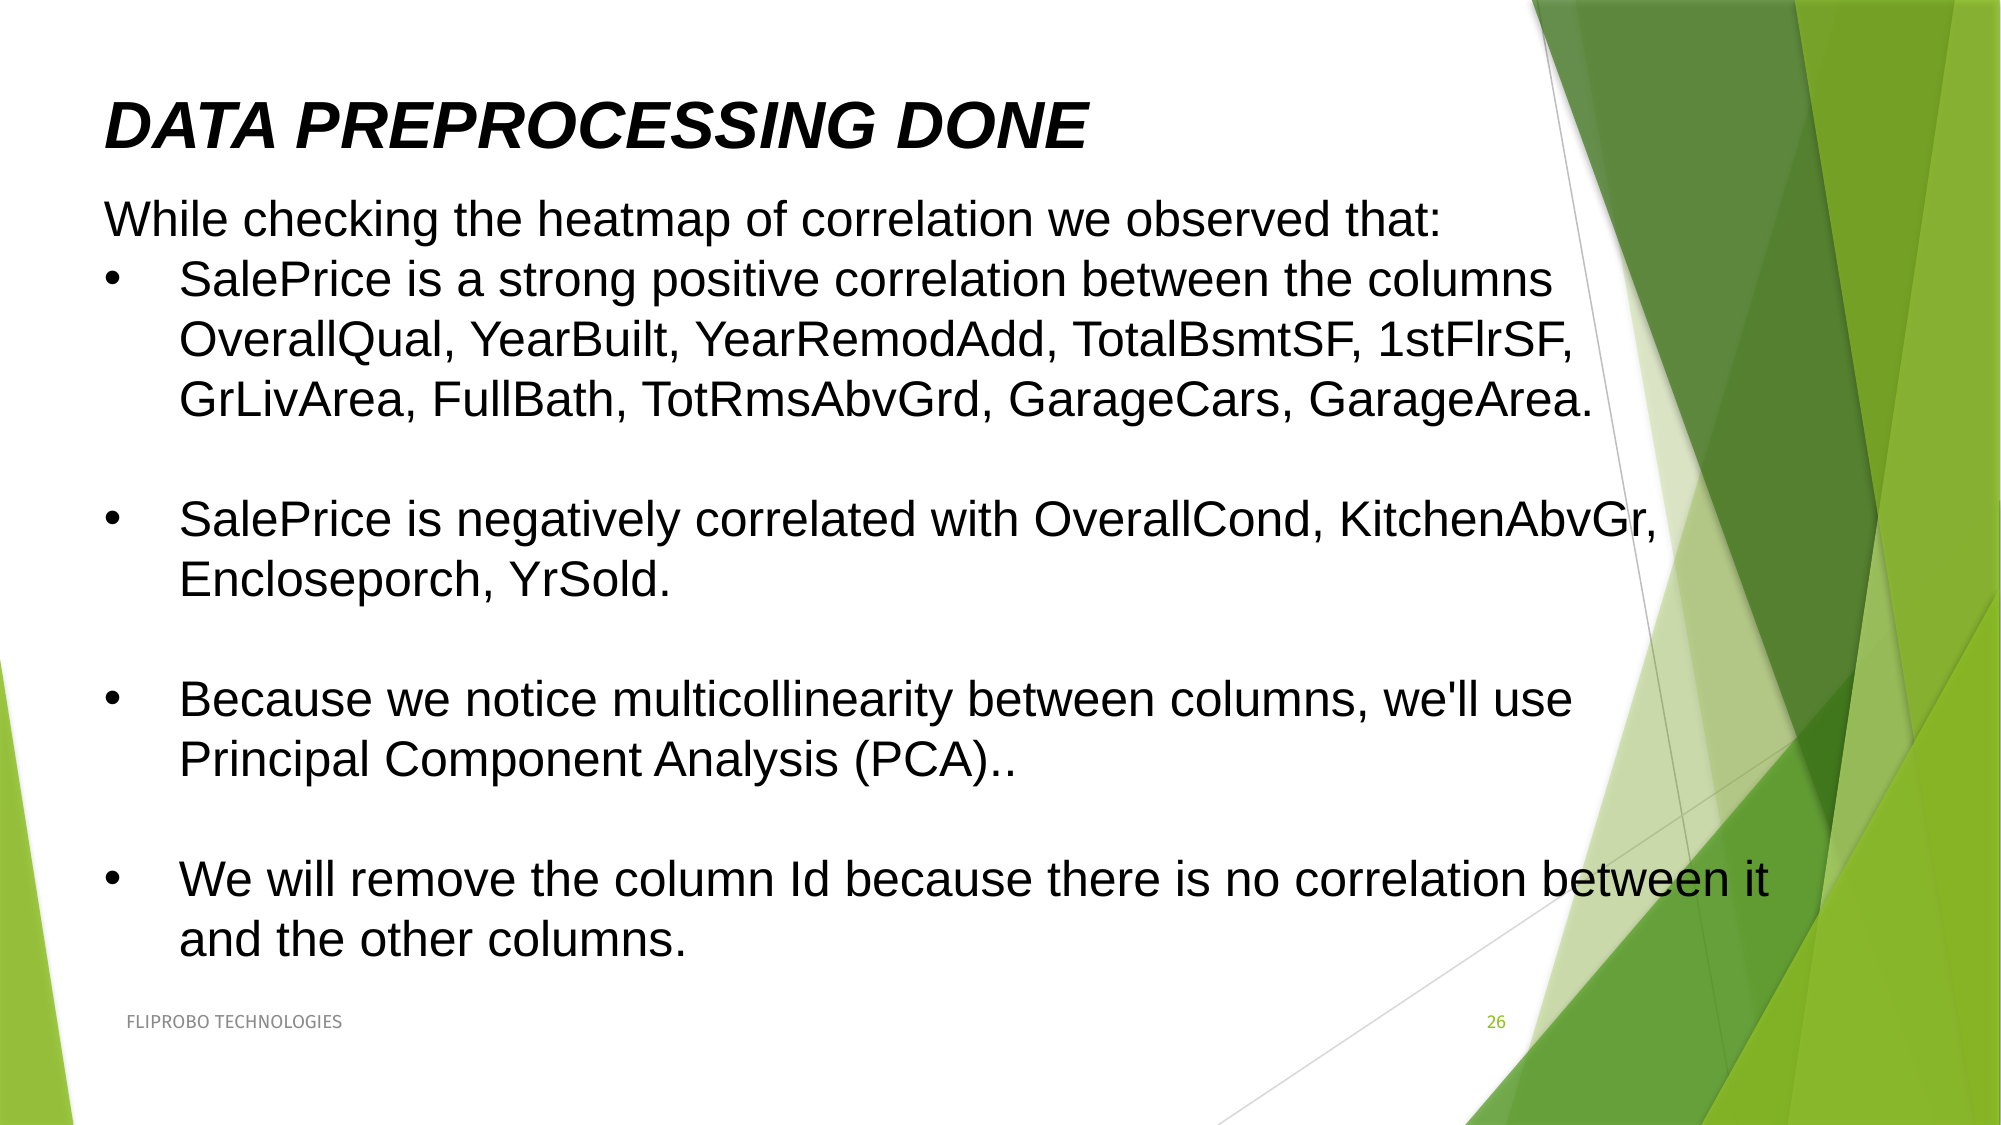

DATA PREPROCESSING DONE
While checking the heatmap of correlation we observed that:
SalePrice is a strong positive correlation between the columns  OverallQual, YearBuilt, YearRemodAdd, TotalBsmtSF, 1stFlrSF, GrLivArea, FullBath, TotRmsAbvGrd, GarageCars, GarageArea.

SalePrice is negatively correlated with OverallCond, KitchenAbvGr, Encloseporch, YrSold.

Because we notice multicollinearity between columns, we'll use Principal Component Analysis (PCA)..

We will remove the column Id because there is no correlation between it and the other columns.
FLIPROBO TECHNOLOGIES
26